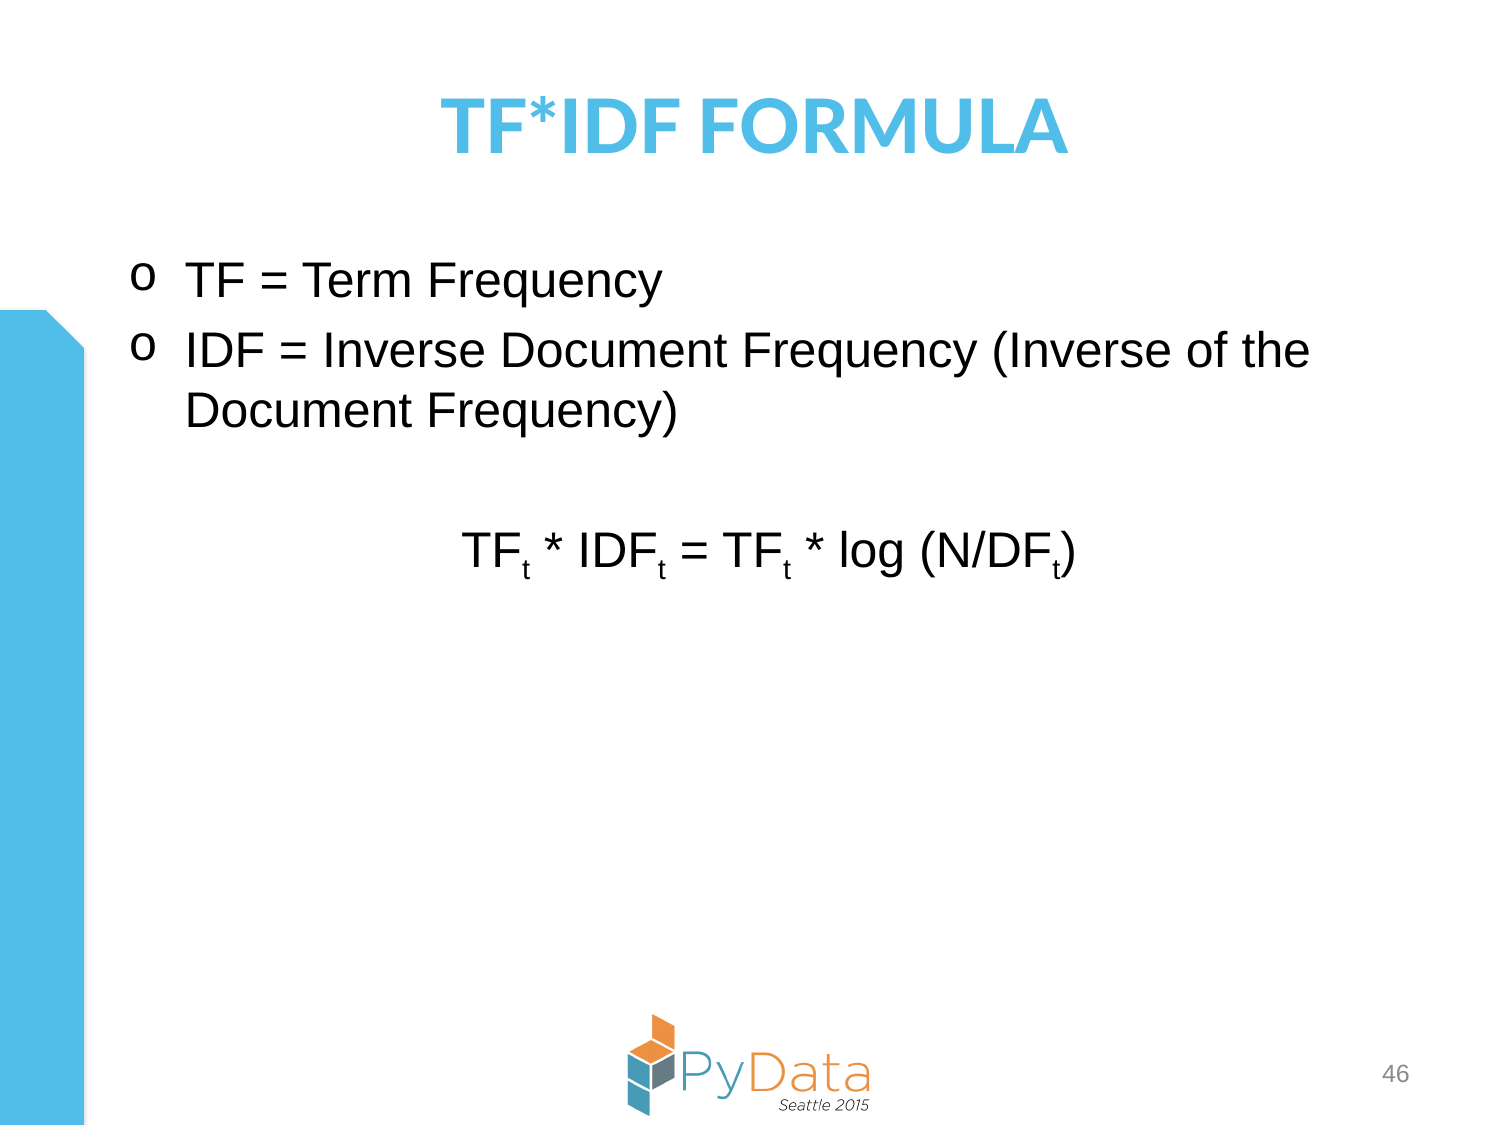

# TF*IDF Formula
TF = Term Frequency
IDF = Inverse Document Frequency (Inverse of the Document Frequency)

TFt * IDFt = TFt * log (N/DFt)

46